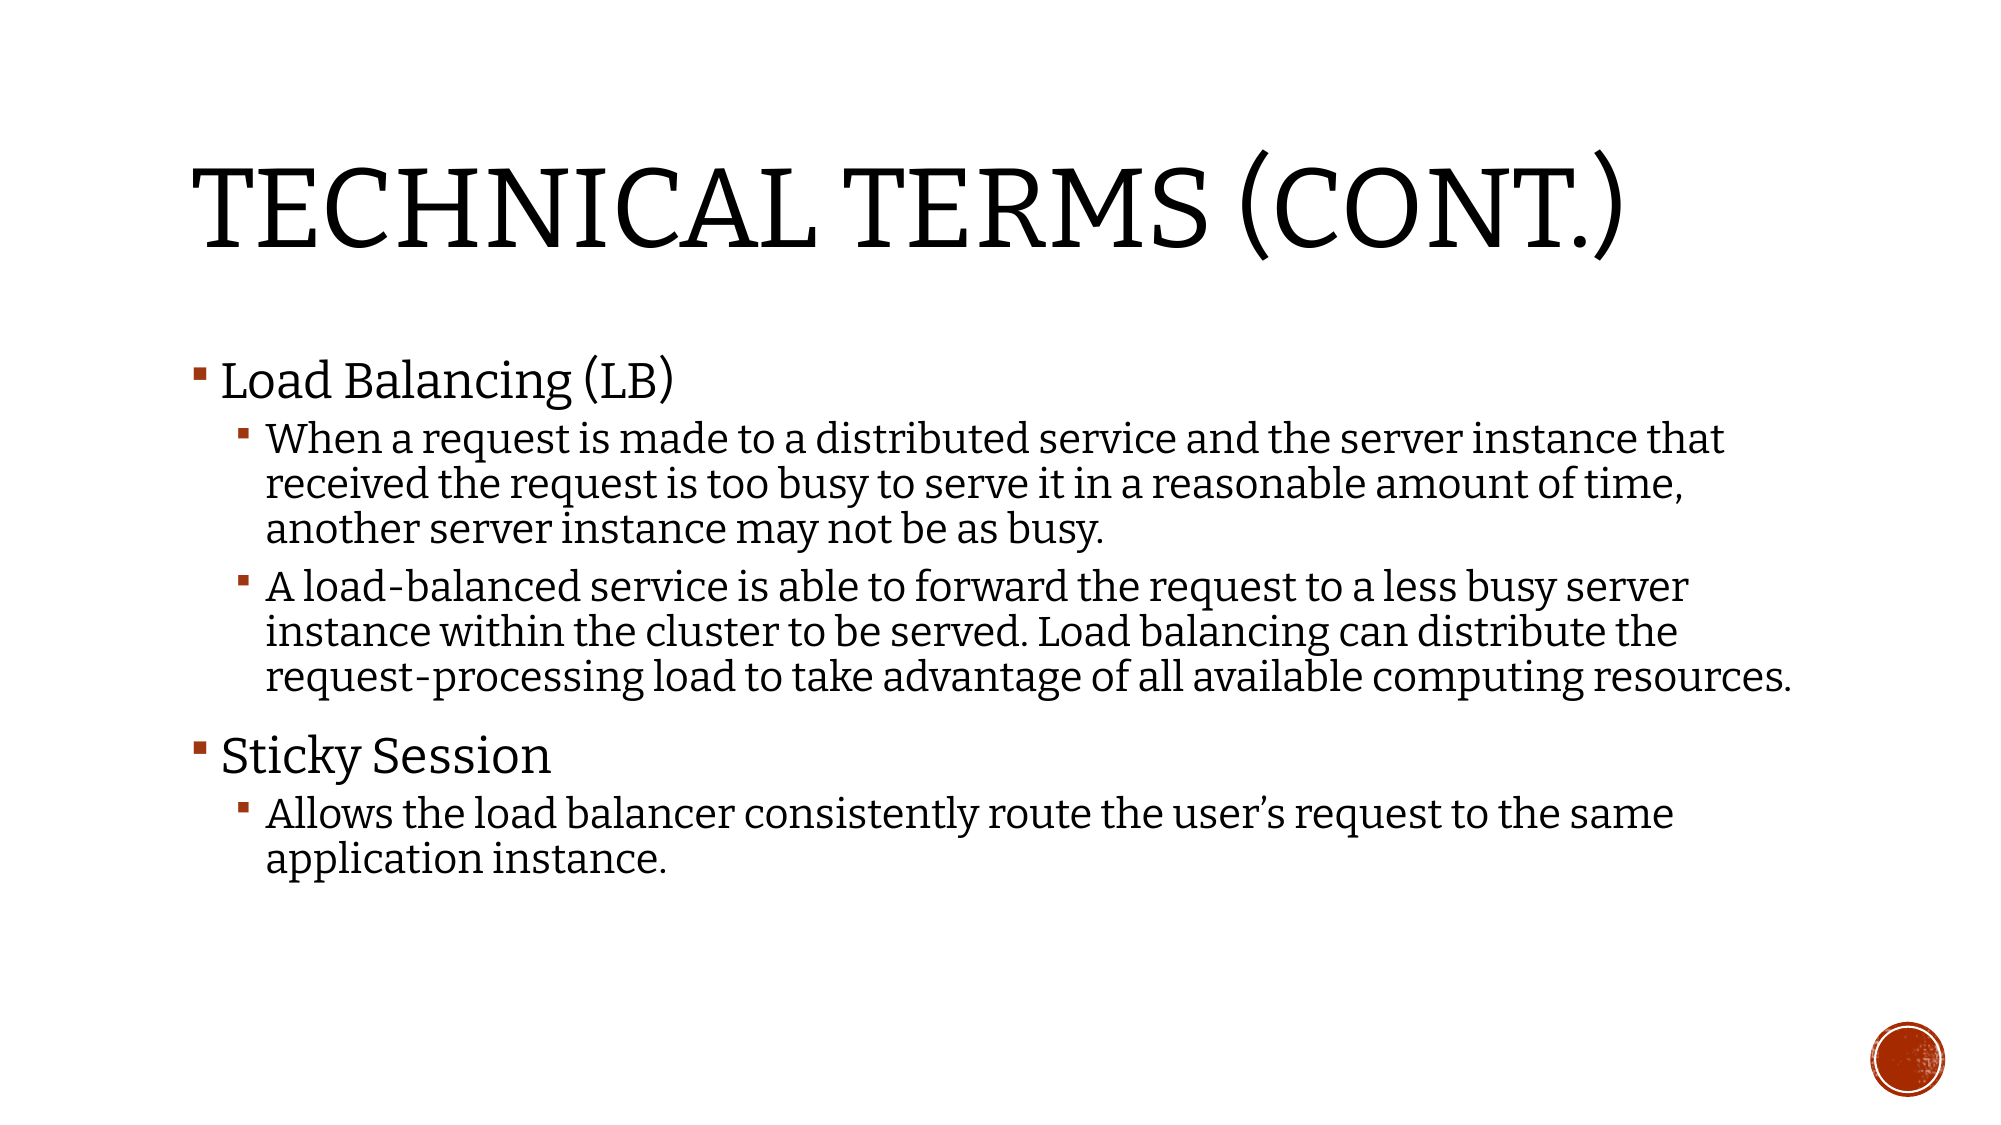

# Technical Terms (cont.)
Load Balancing (LB)
When a request is made to a distributed service and the server instance that received the request is too busy to serve it in a reasonable amount of time, another server instance may not be as busy.
A load-balanced service is able to forward the request to a less busy server instance within the cluster to be served. Load balancing can distribute the request-processing load to take advantage of all available computing resources.
Sticky Session
Allows the load balancer consistently route the user’s request to the same application instance.